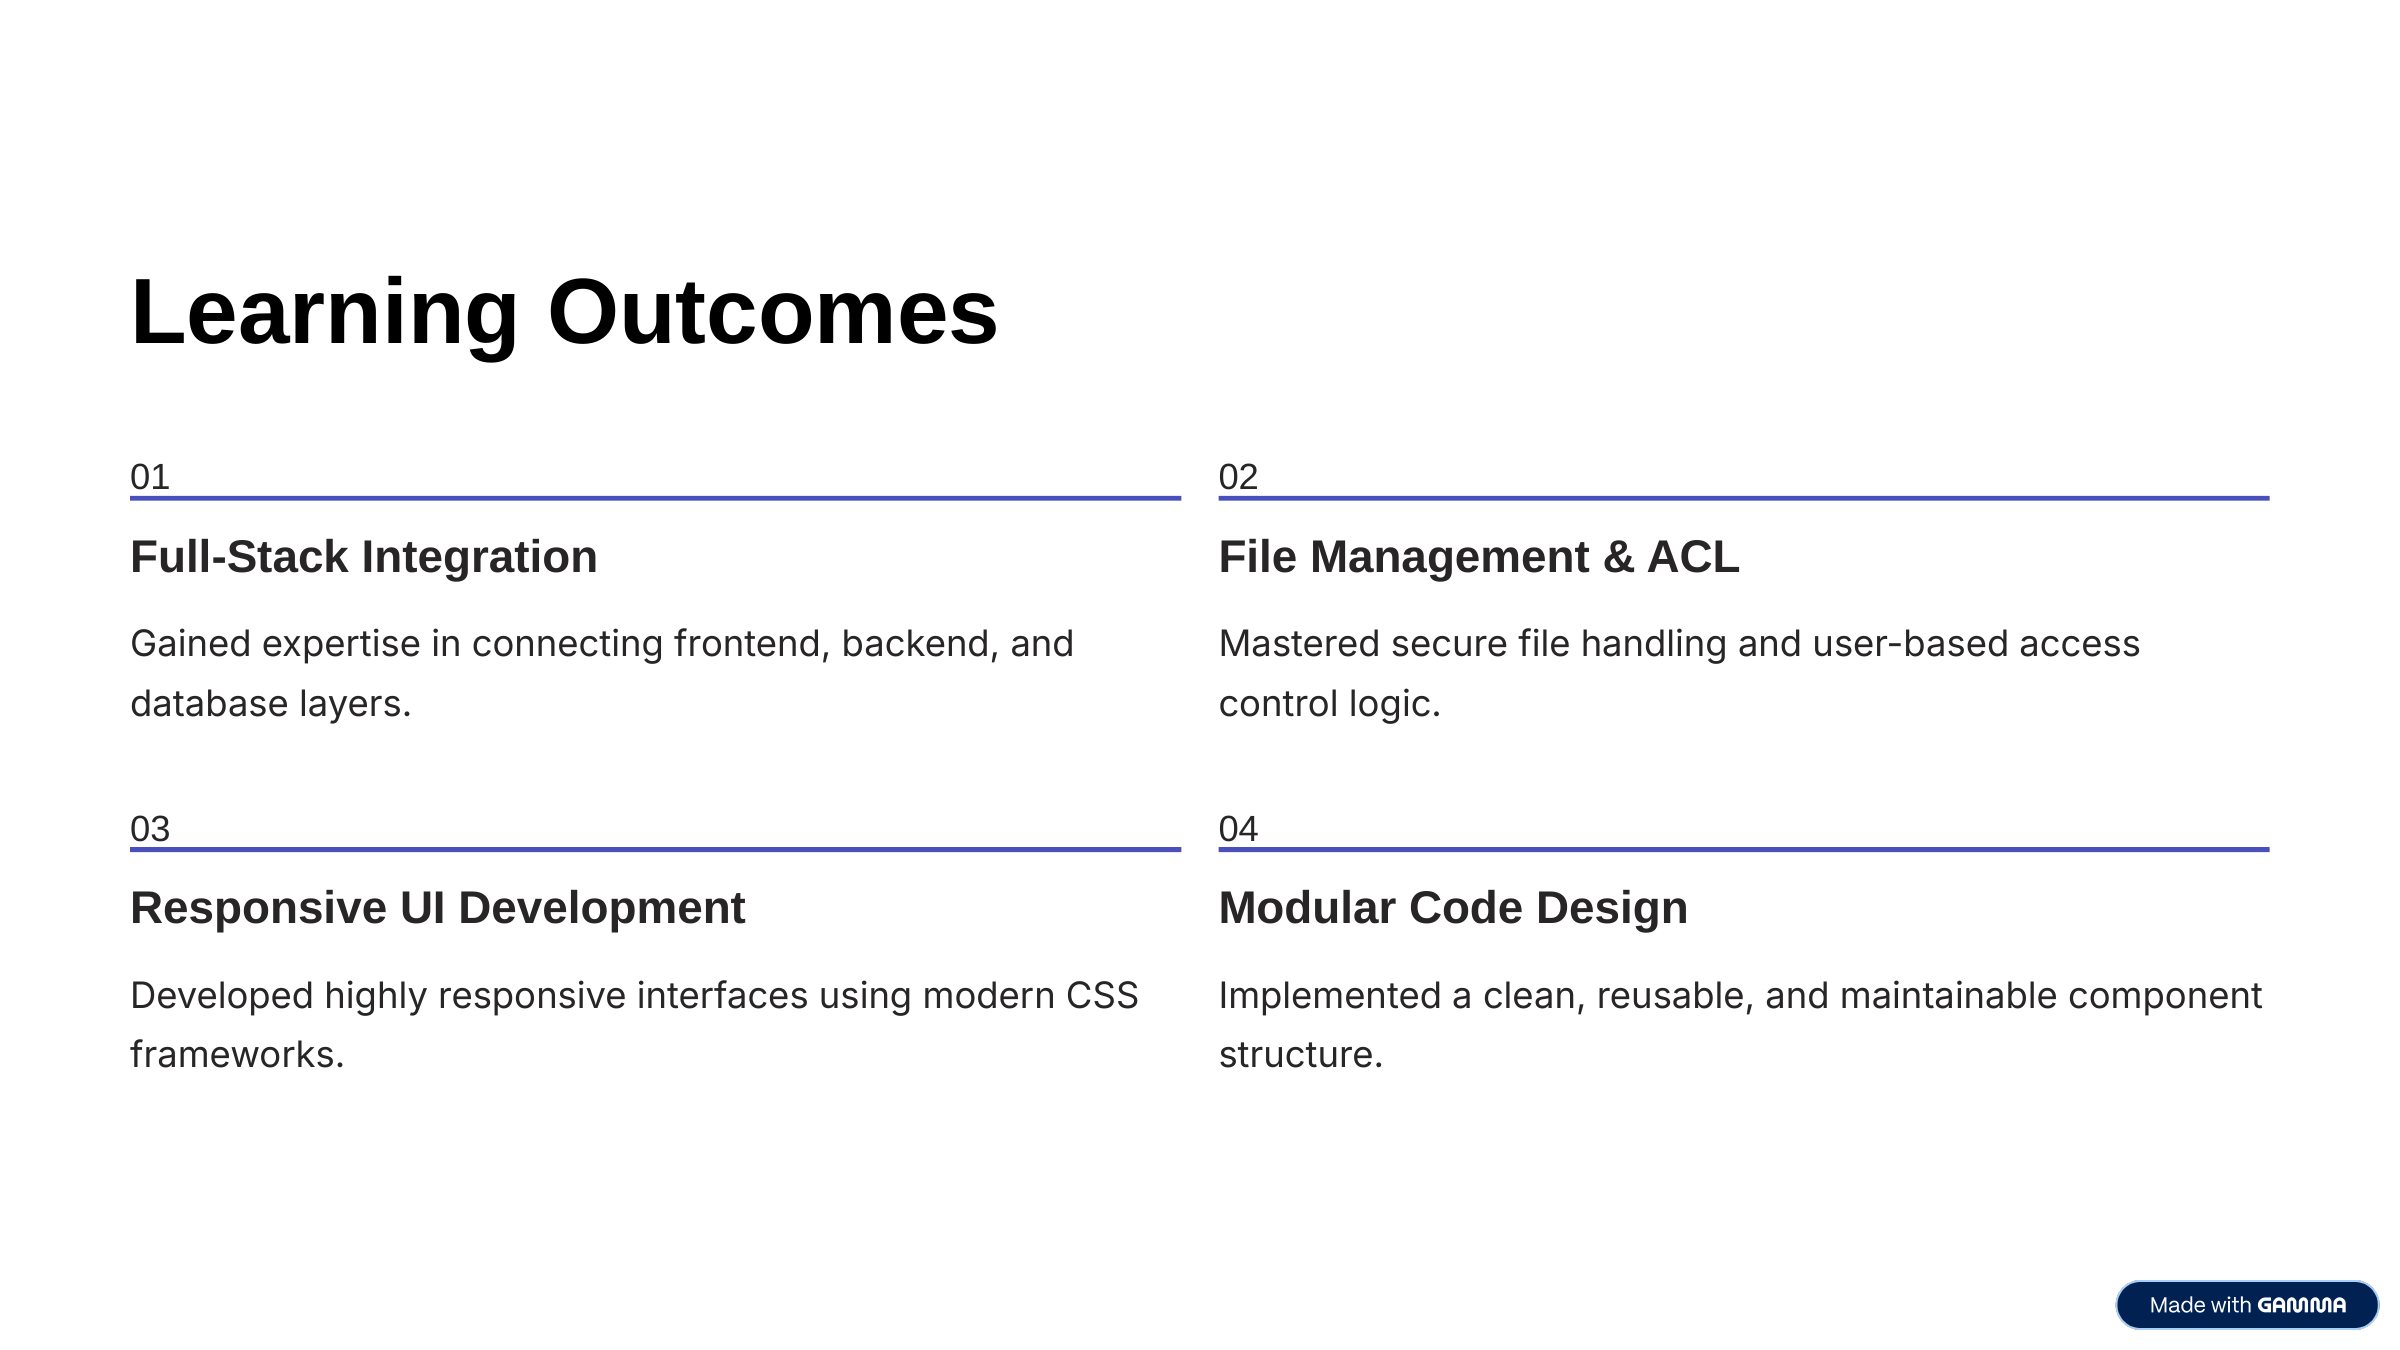

Learning Outcomes
01
02

Full-Stack Integration
File Management & ACL
Gained expertise in connecting frontend, backend, and database layers.
Mastered secure file handling and user-based access control logic.
03
04

Responsive UI Development
Modular Code Design
Developed highly responsive interfaces using modern CSS frameworks.
Implemented a clean, reusable, and maintainable component structure.